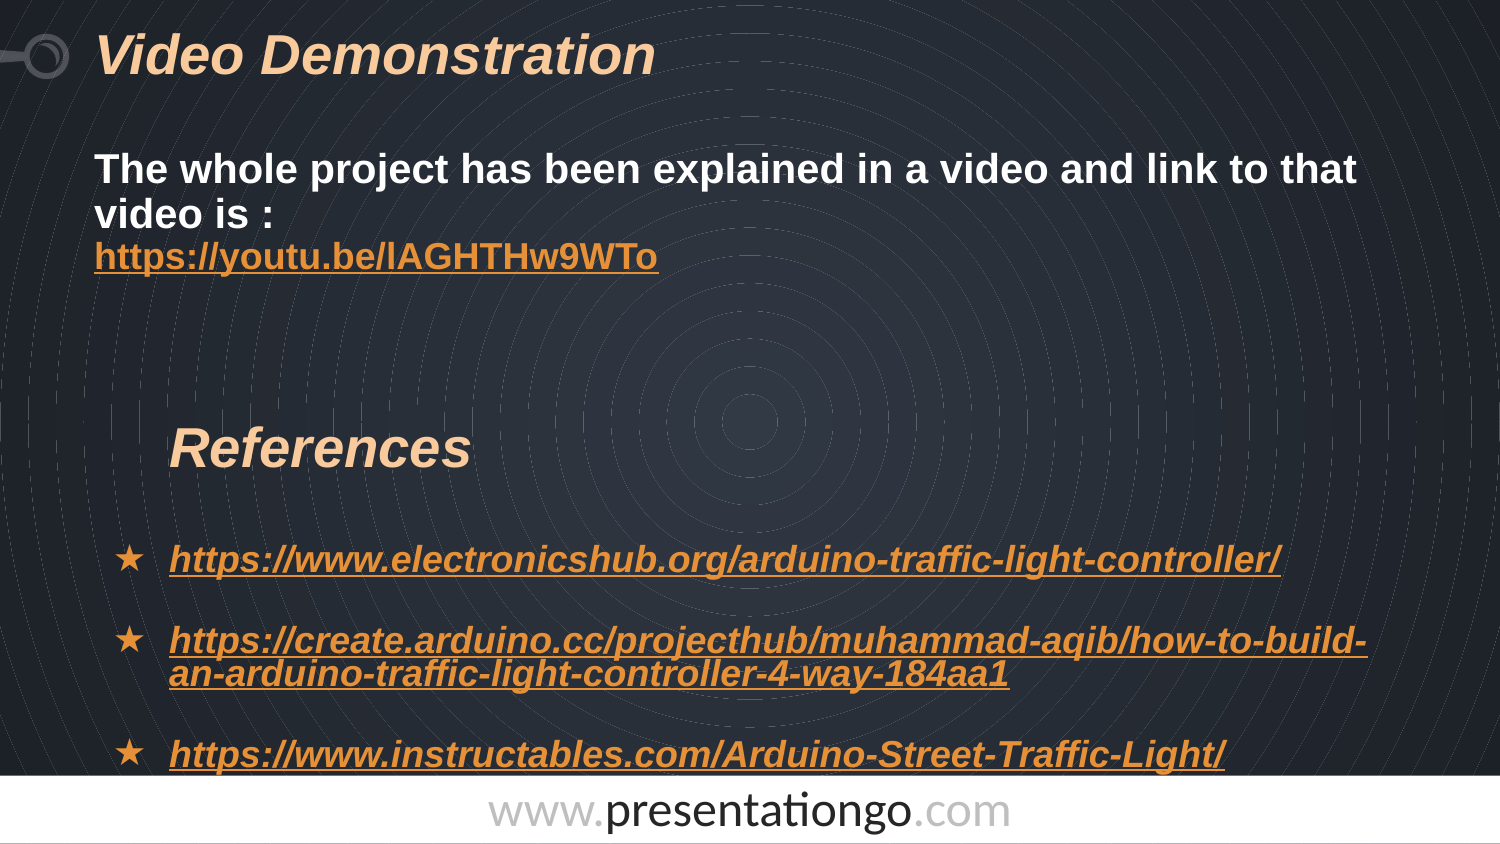

# Video Demonstration

The whole project has been explained in a video and link to that video is :
https://youtu.be/lAGHTHw9WTo

References

https://www.electronicshub.org/arduino-traffic-light-controller/

https://create.arduino.cc/projecthub/muhammad-aqib/how-to-build-an-arduino-traffic-light-controller-4-way-184aa1

https://www.instructables.com/Arduino-Street-Traffic-Light/